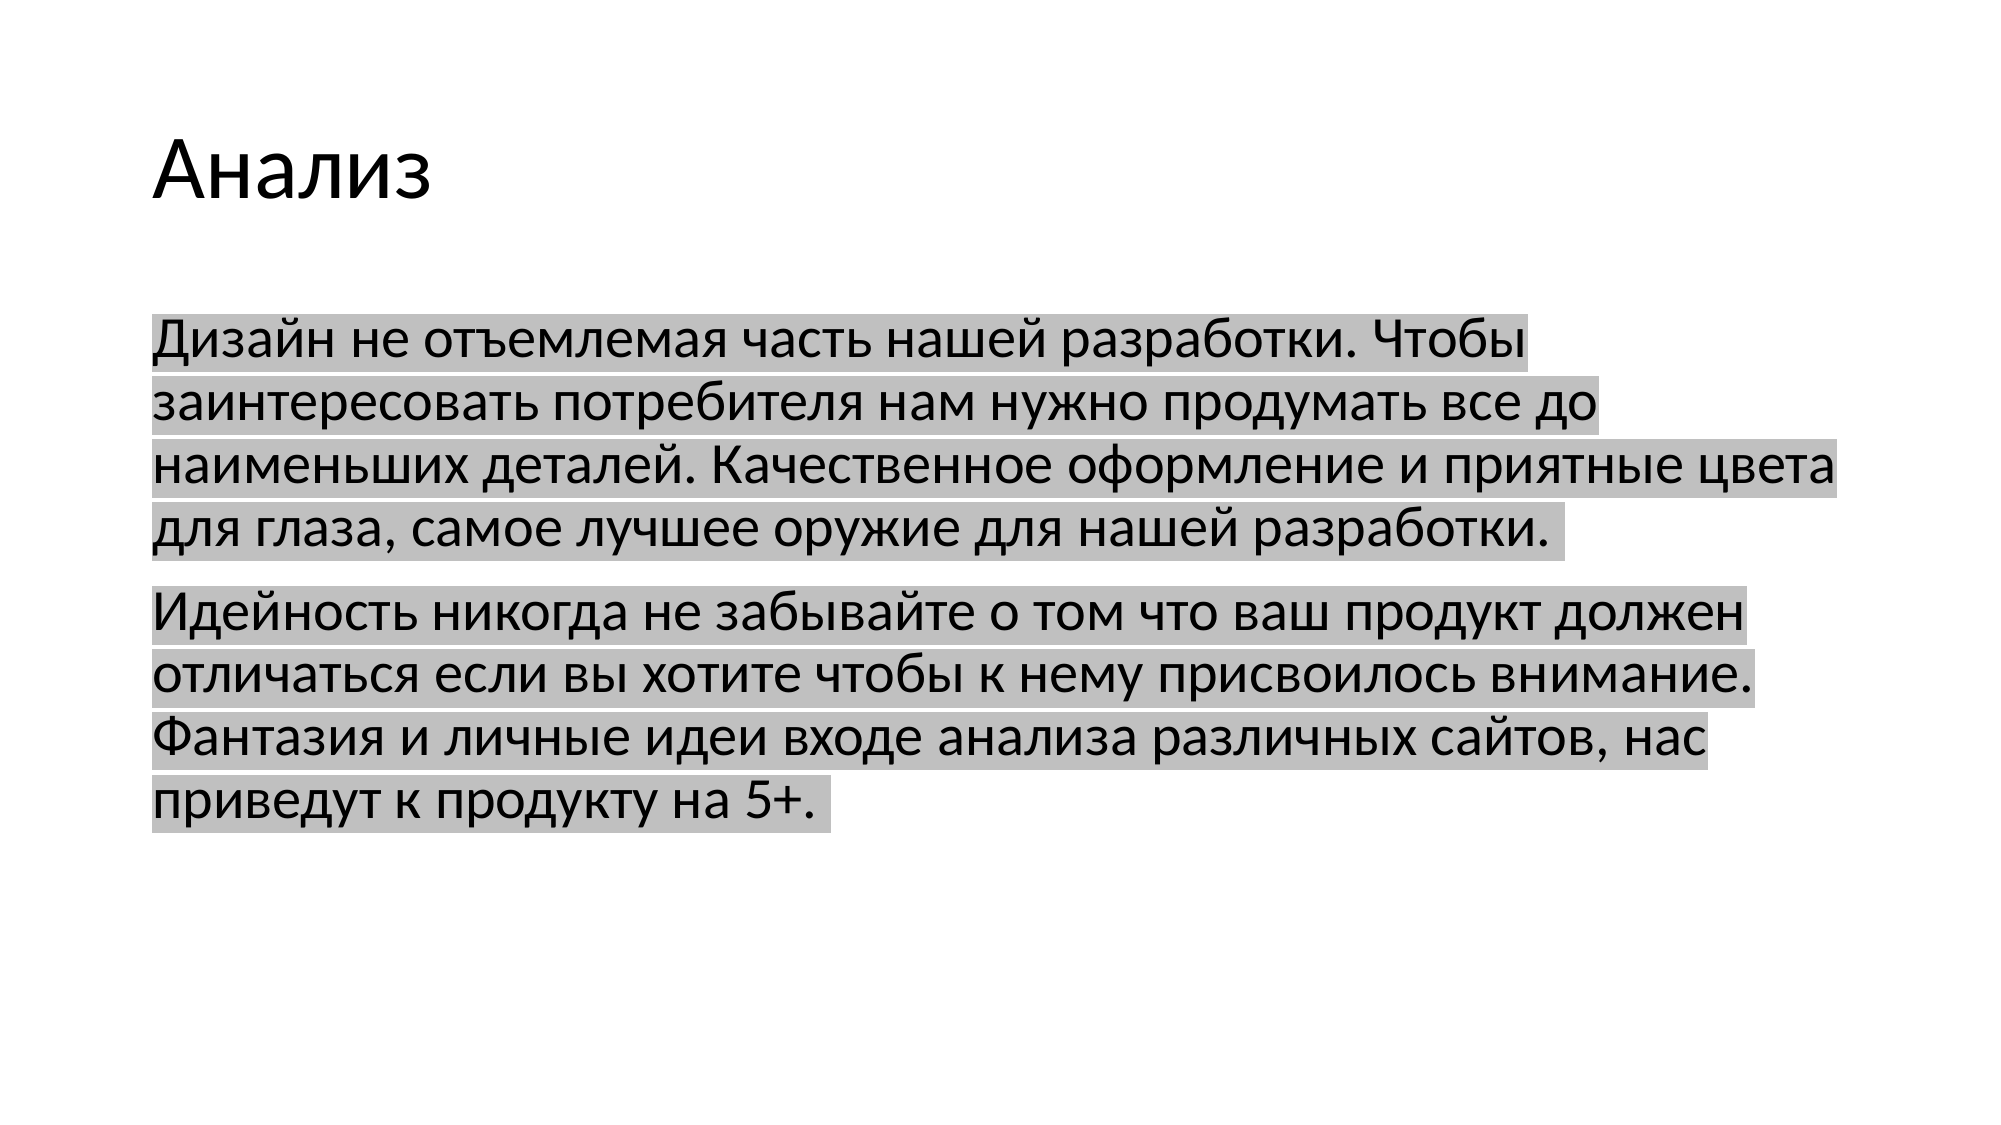

# Анализ
Дизайн не отъемлемая часть нашей разработки. Чтобы заинтересовать потребителя нам нужно продумать все до наименьших деталей. Качественное оформление и приятные цвета для глаза, самое лучшее оружие для нашей разработки.
Идейность никогда не забывайте о том что ваш продукт должен отличаться если вы хотите чтобы к нему присвоилось внимание. Фантазия и личные идеи входе анализа различных сайтов, нас приведут к продукту на 5+.